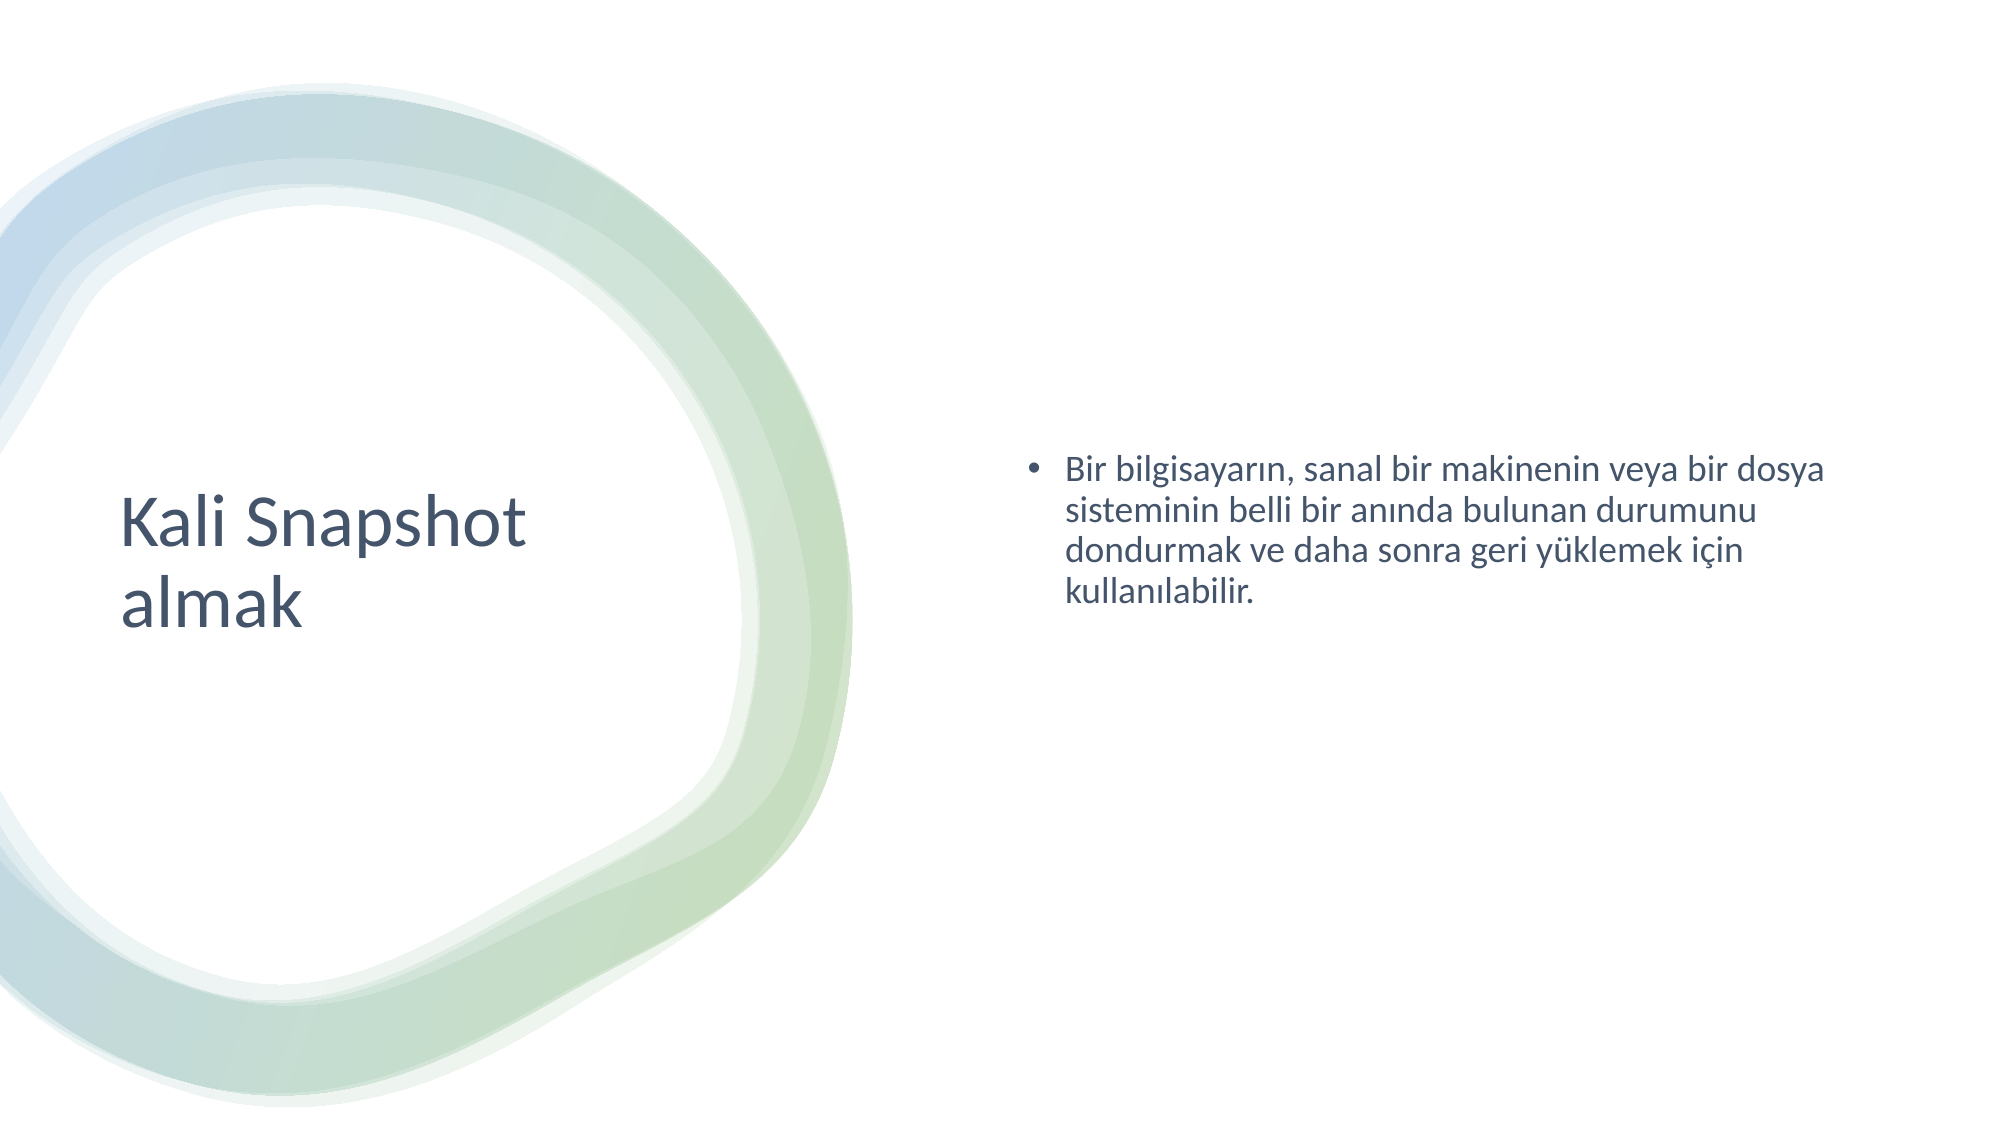

Bir bilgisayarın, sanal bir makinenin veya bir dosya sisteminin belli bir anında bulunan durumunu dondurmak ve daha sonra geri yüklemek için kullanılabilir.

# Kali Snapshot almak